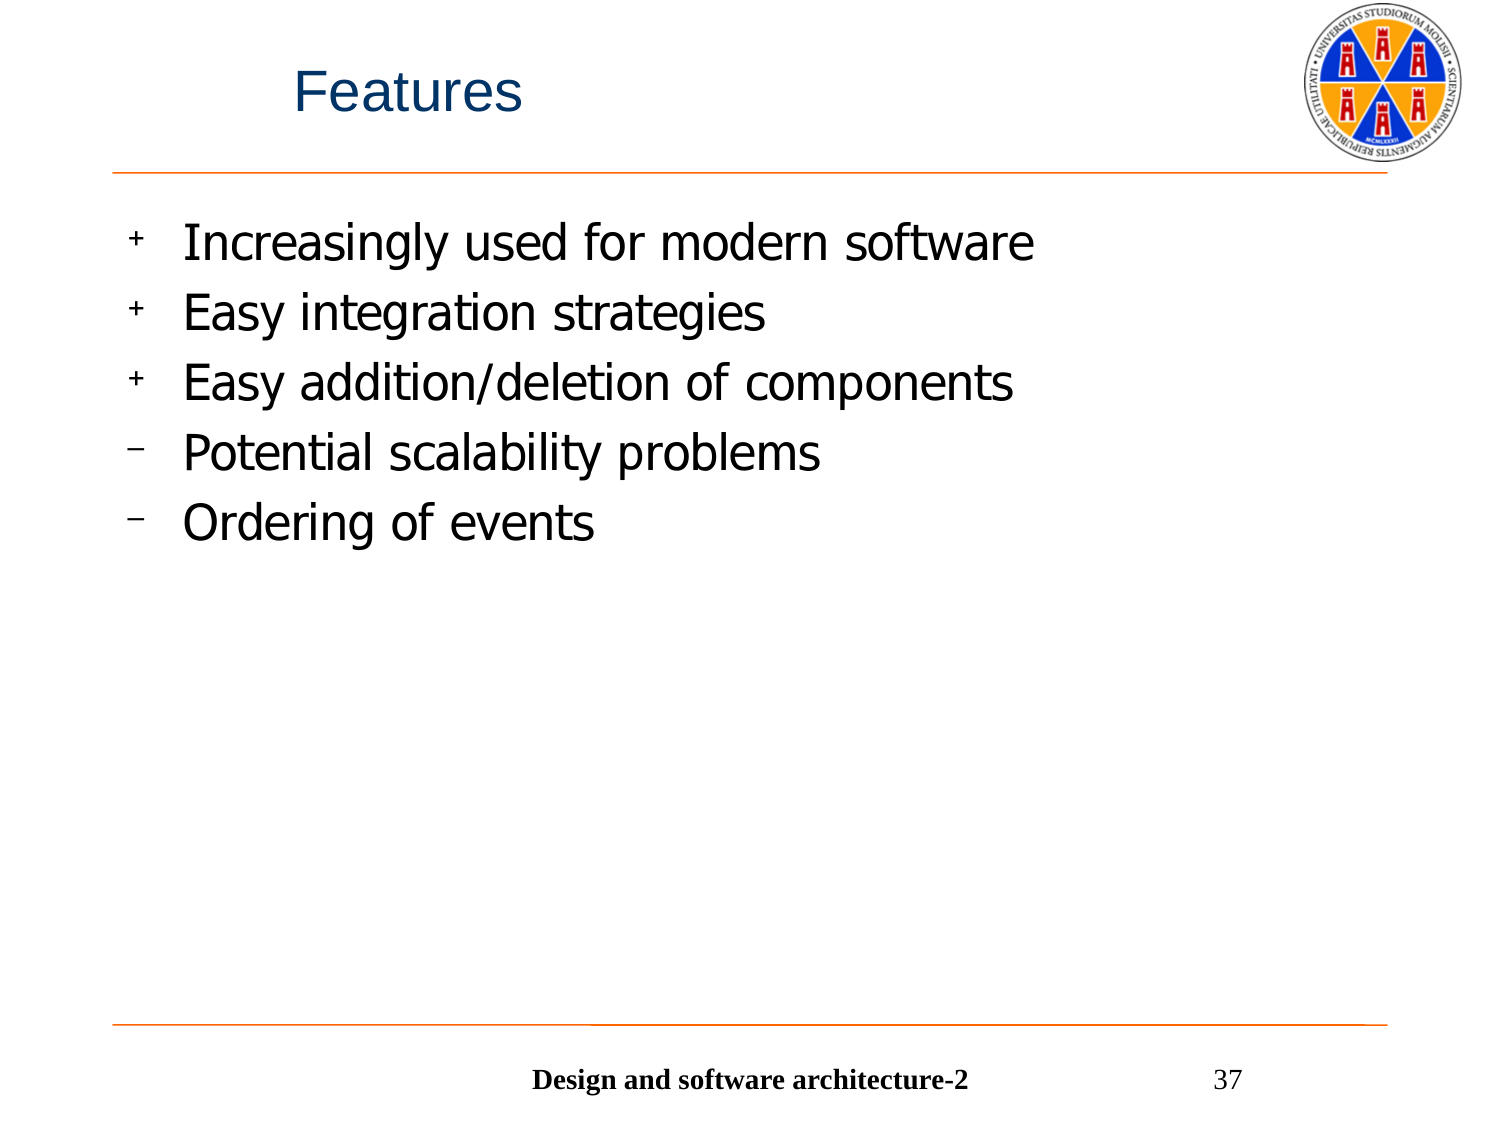

# Features
Increasingly used for modern software
Easy integration strategies
Easy addition/deletion of components
Potential scalability problems
Ordering of events
Design and software architecture-2
37